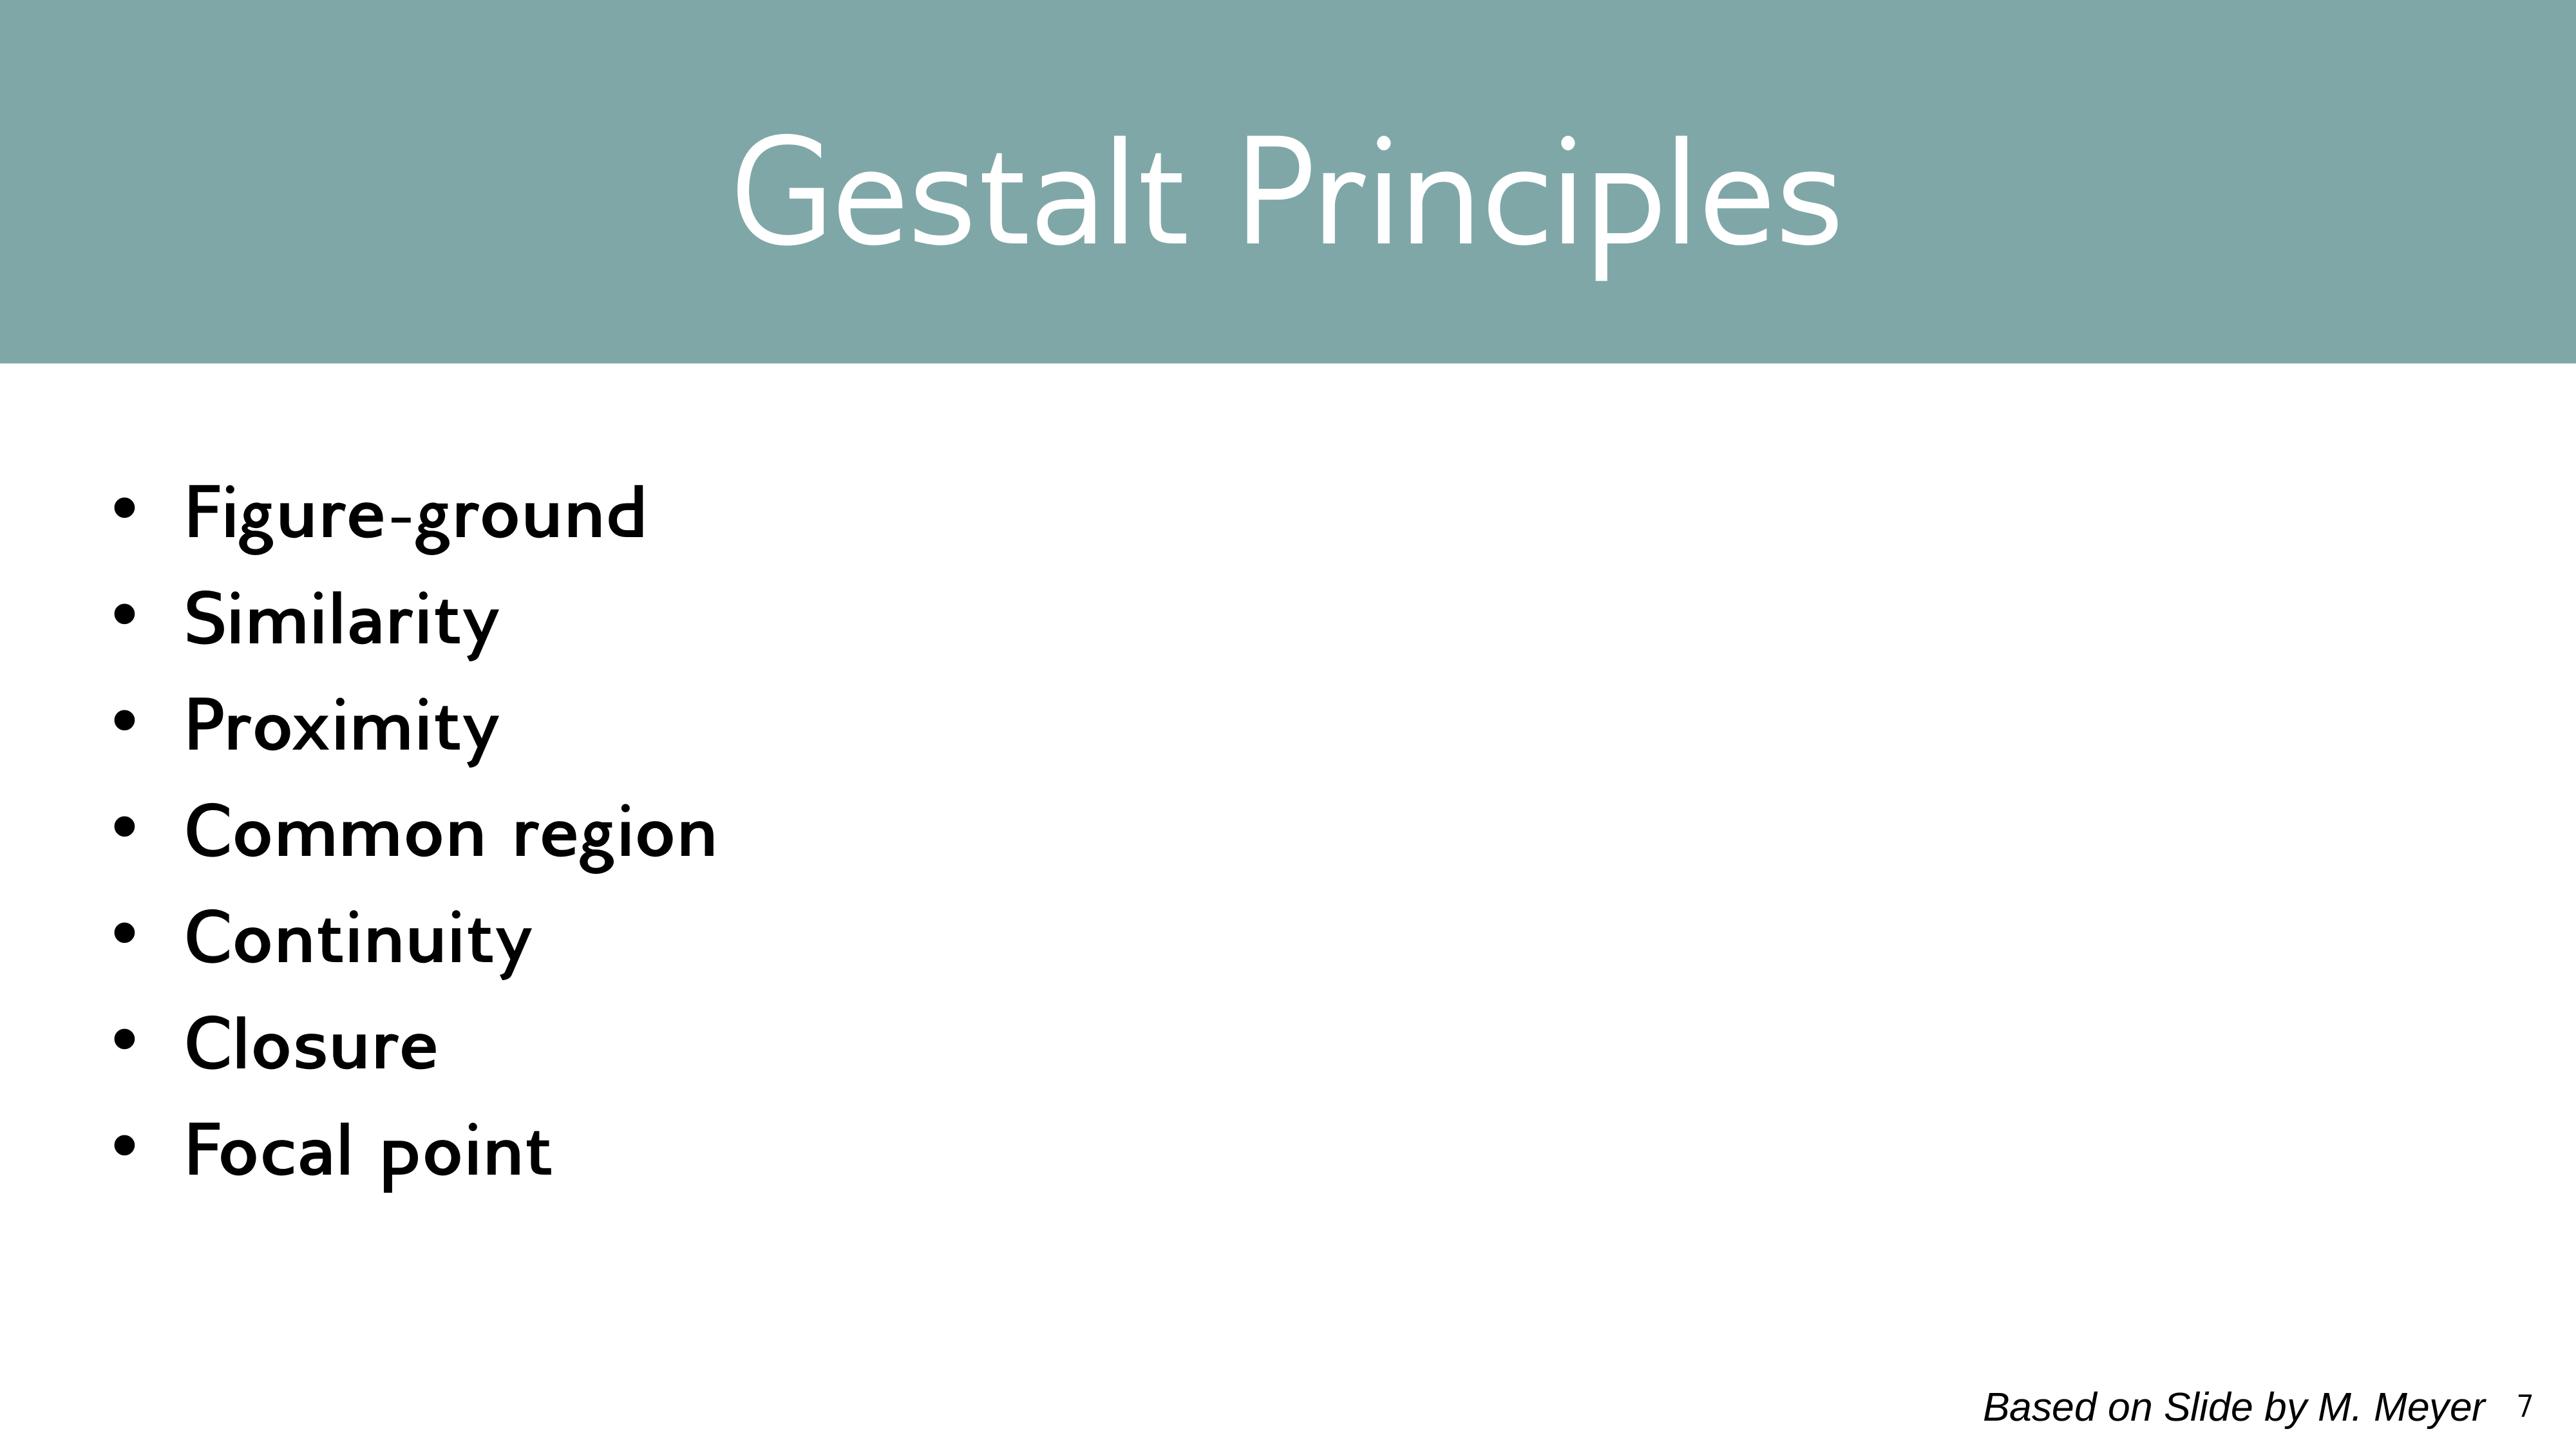

Gestalt Principles
Figure-ground
Similarity
Proximity
Common region
Continuity
Closure
Focal point
Based on Slide by M. Meyer
7